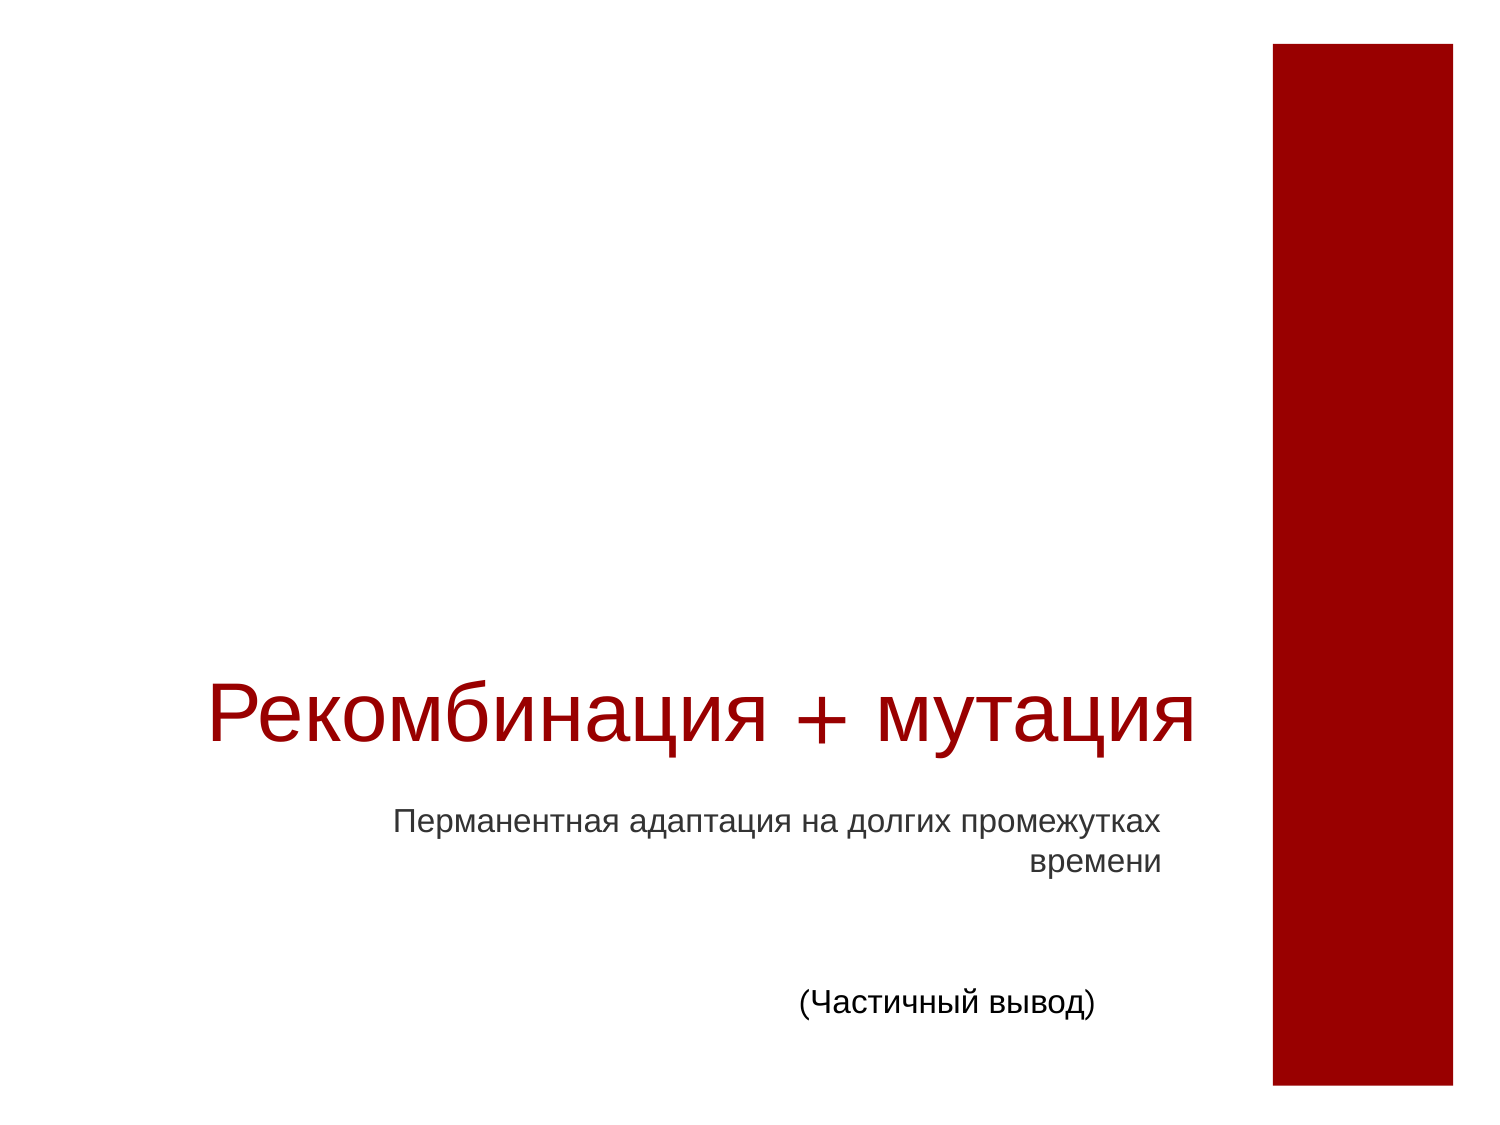

# Рекомбинация + мутация
Перманентная адаптация на долгих промежутках времени
(Частичный вывод)